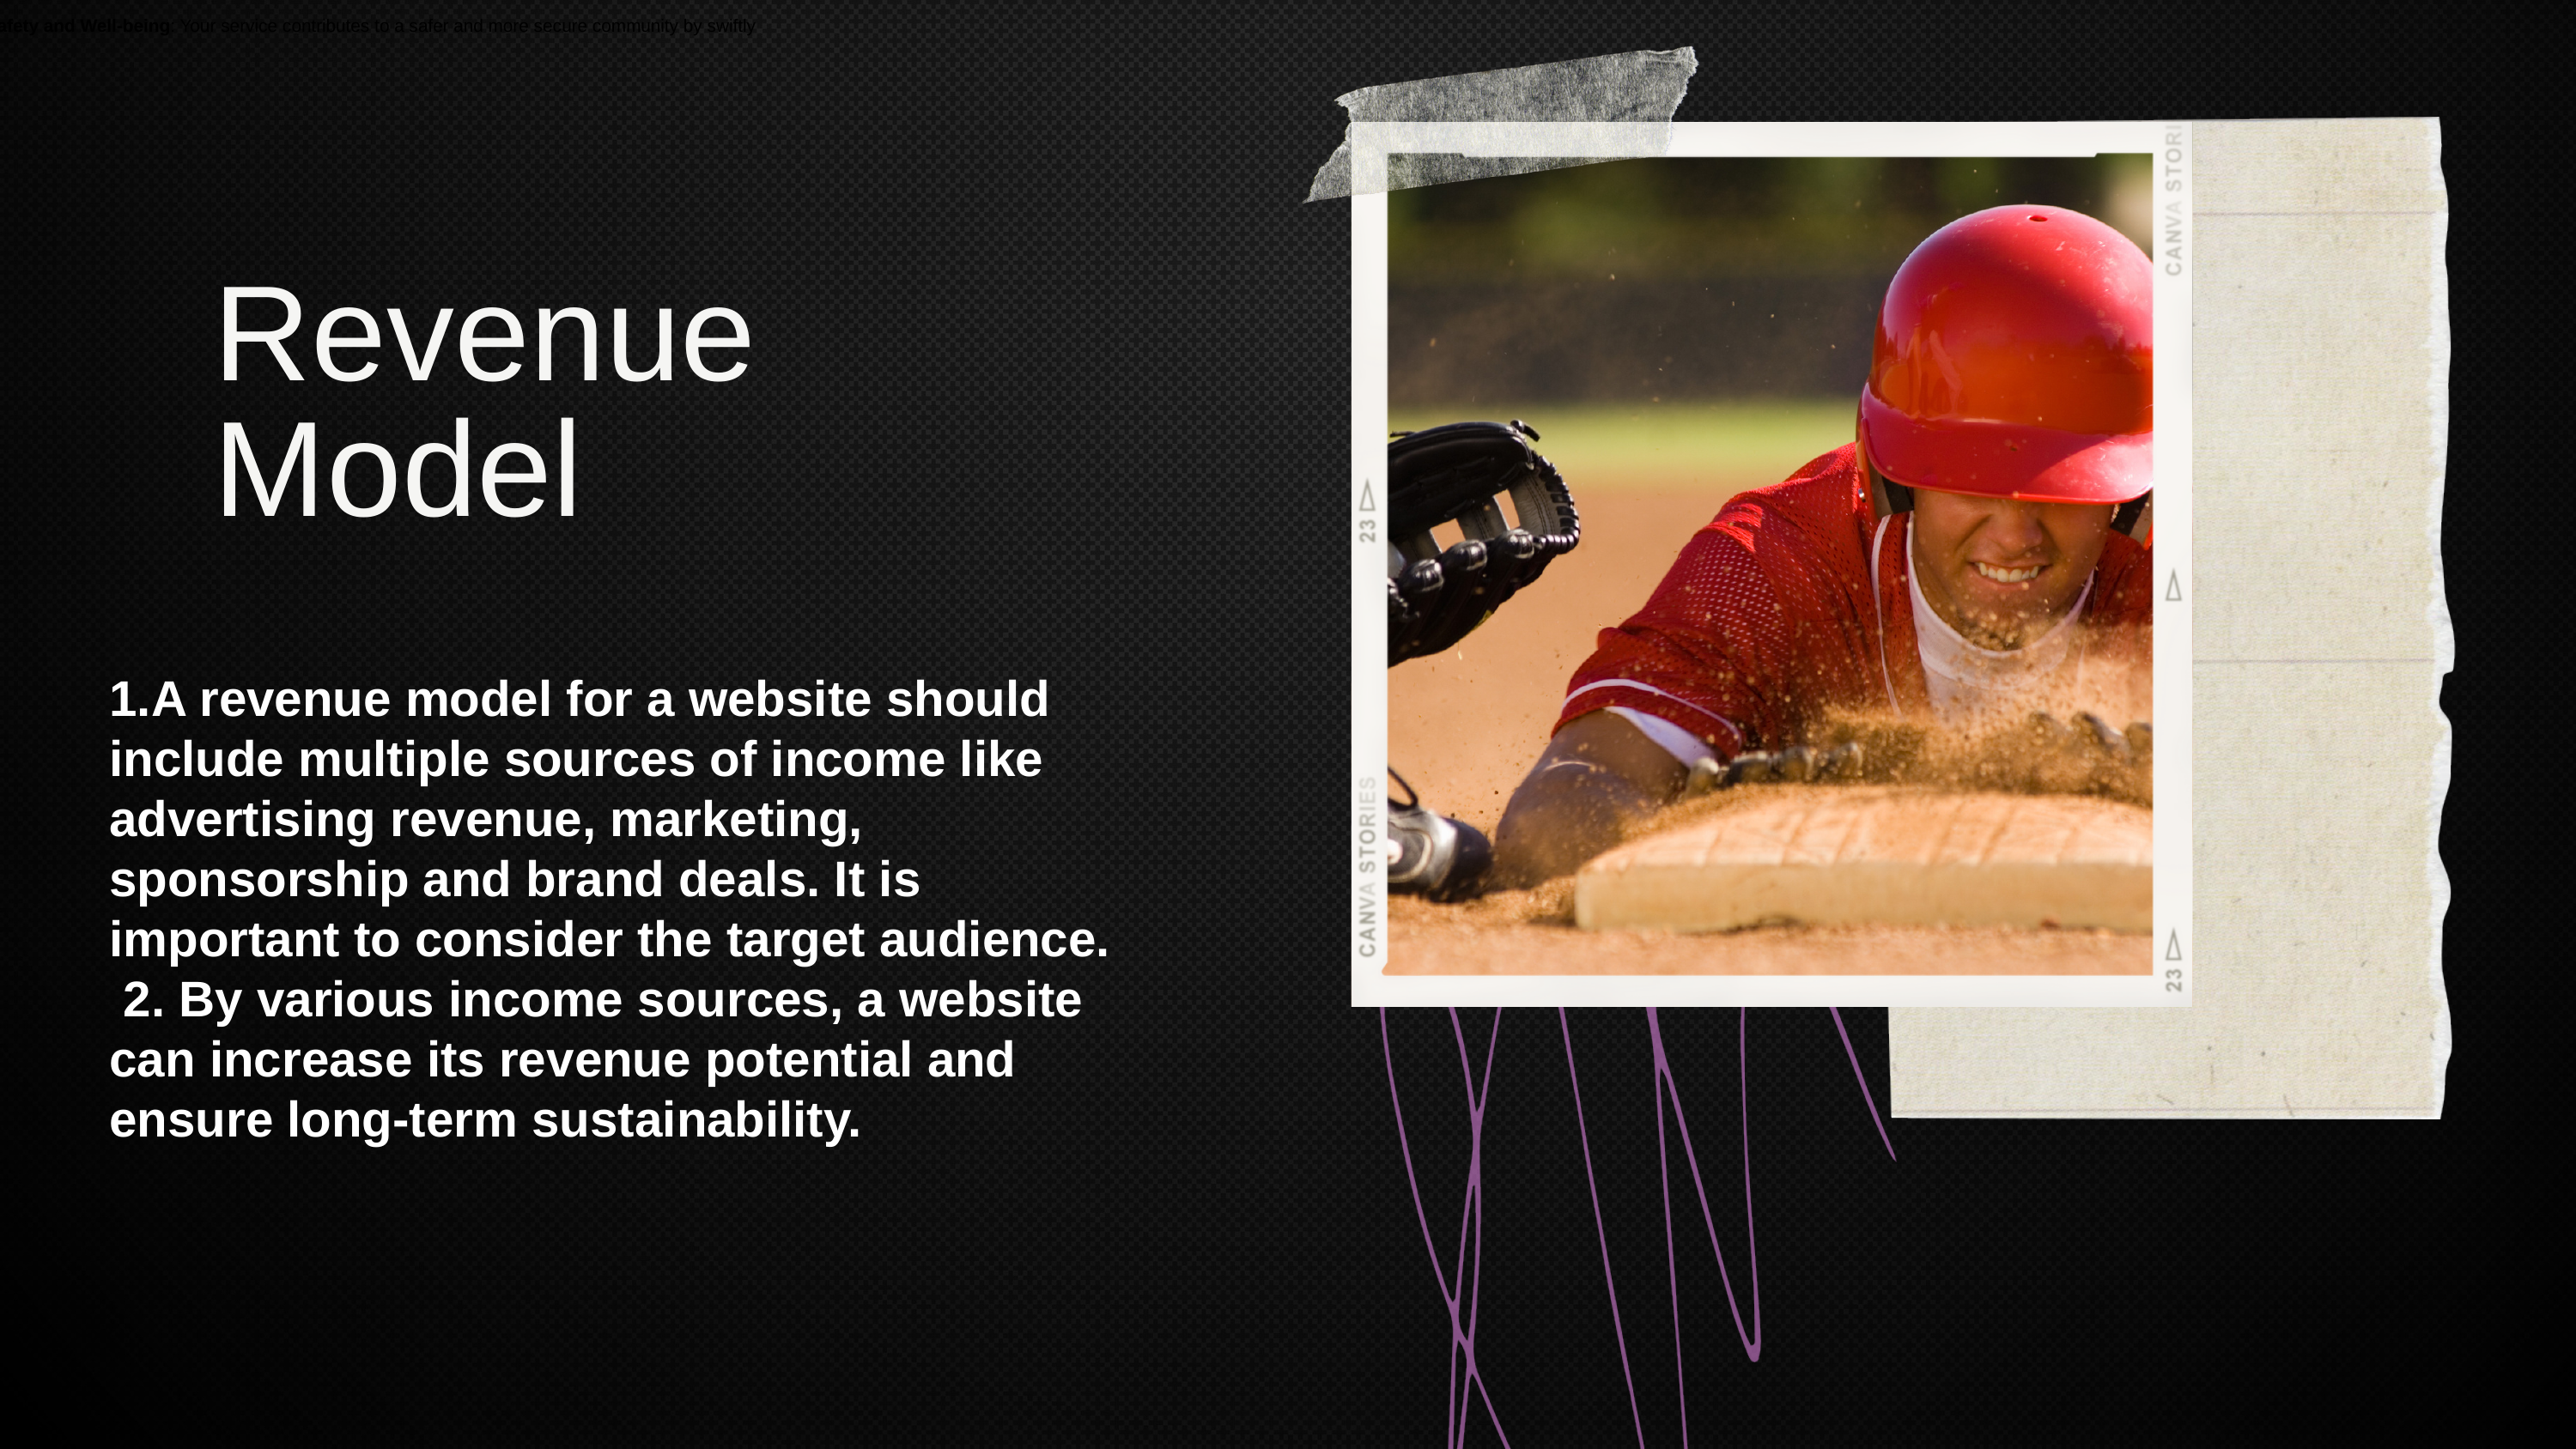

Safety and Well-being: Your service contributes to a safer and more secure community by swiftly

Revenue Model
1.A revenue model for a website should include multiple sources of income like advertising revenue, marketing, sponsorship and brand deals. It is important to consider the target audience.
 2. By various income sources, a website can increase its revenue potential and ensure long-term sustainability.